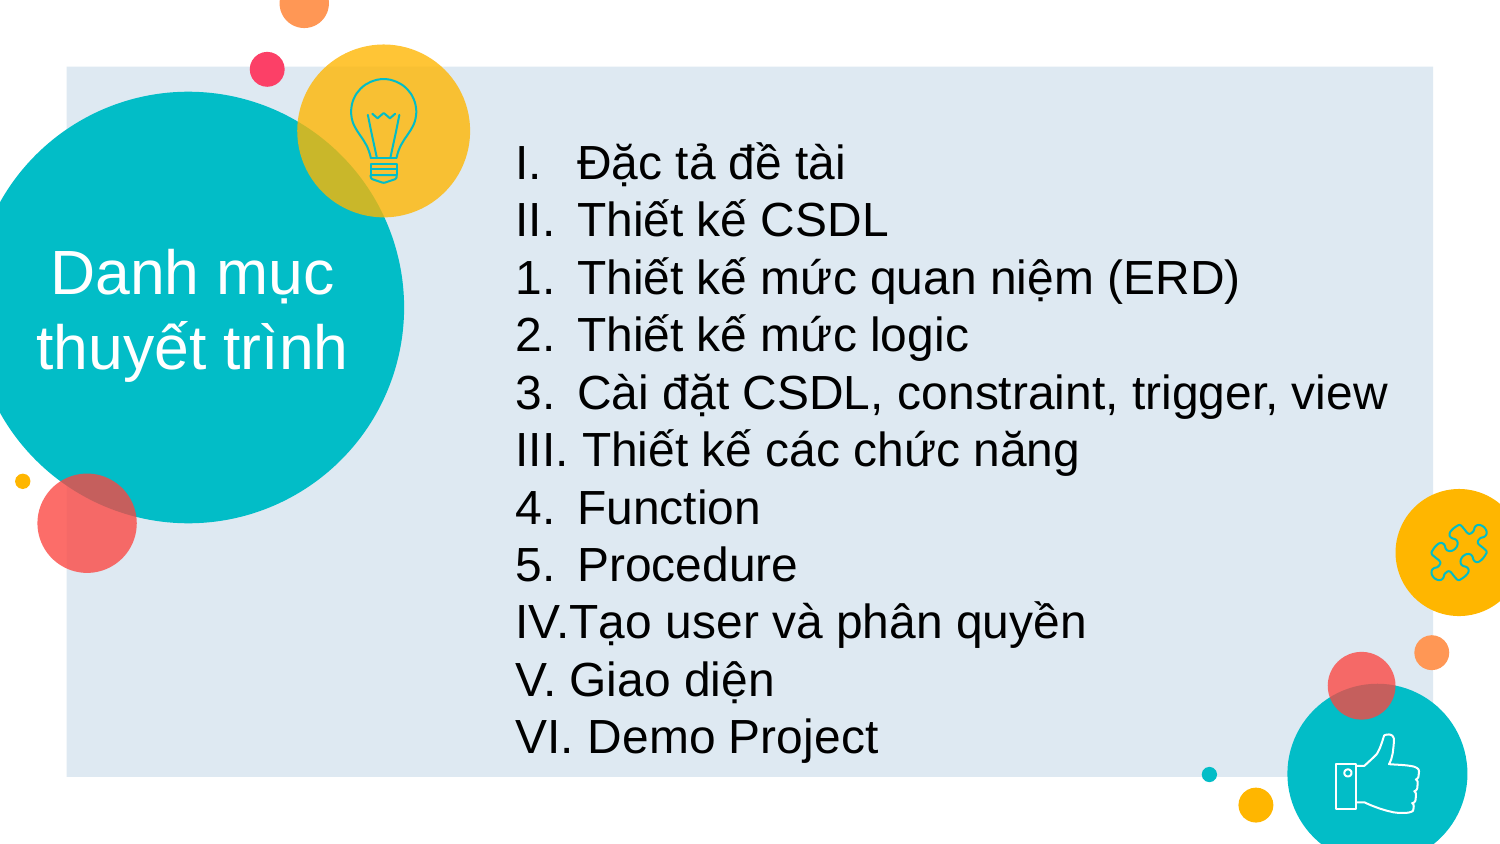

3
# Danh mục thuyết trình
Đặc tả đề tài
Thiết kế CSDL
Thiết kế mức quan niệm (ERD)
Thiết kế mức logic
Cài đặt CSDL, constraint, trigger, view
III. Thiết kế các chức năng
Function
Procedure
IV.Tạo user và phân quyền
V. Giao diện
VI. Demo Project